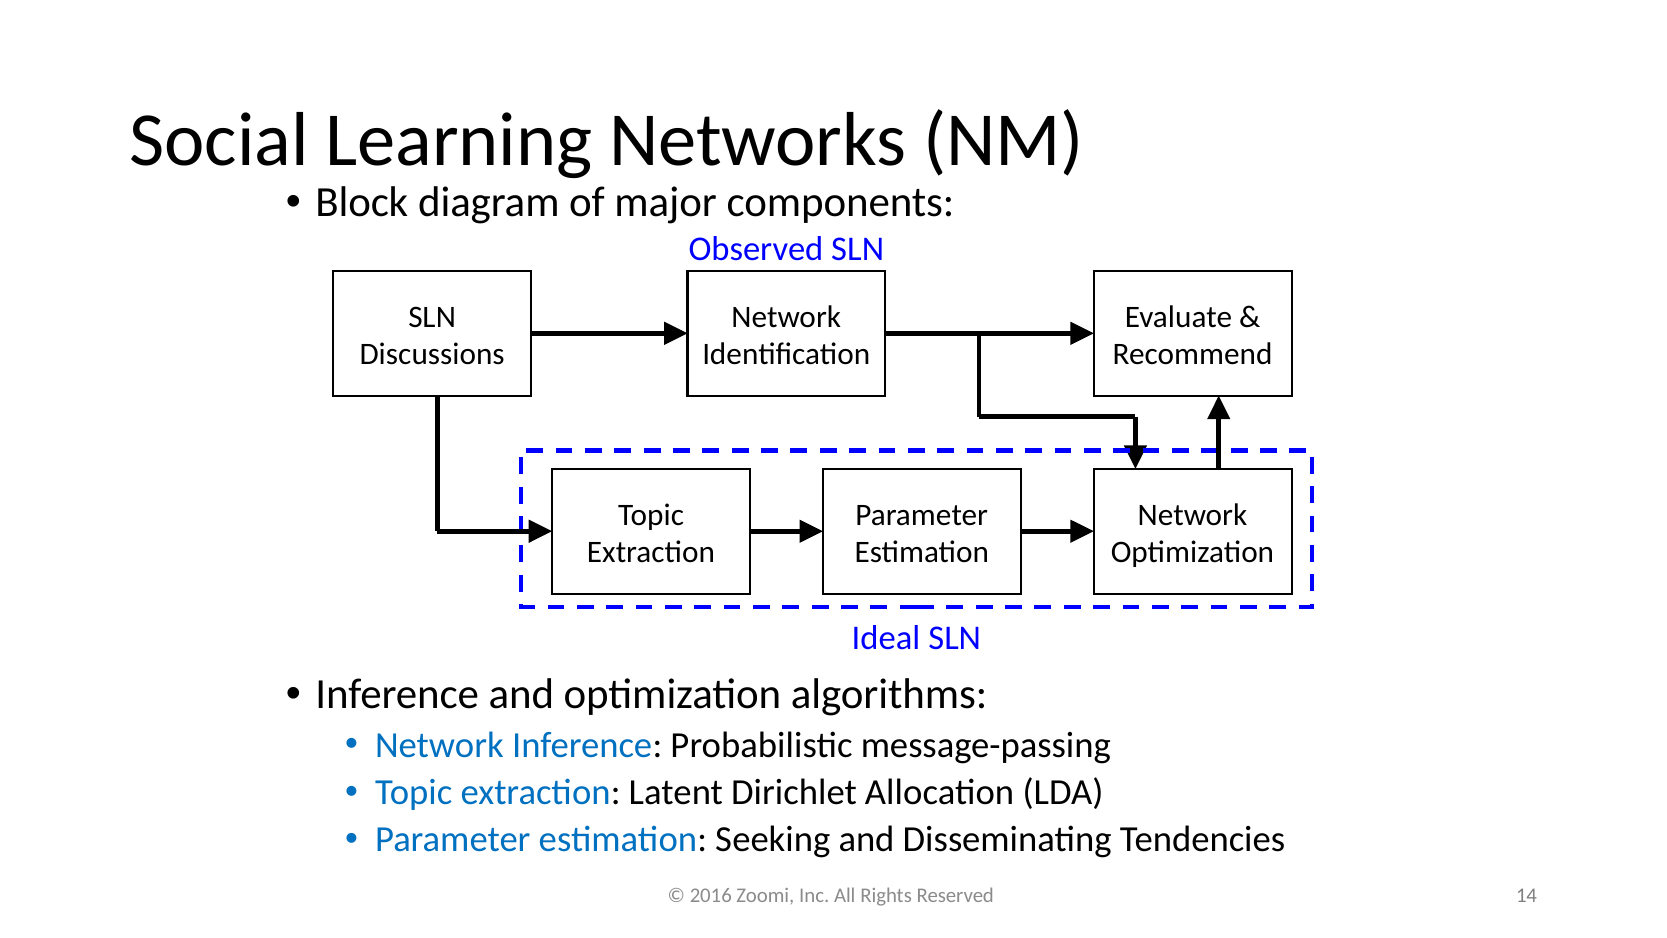

# Social Learning Networks (NM)
Block diagram of major components:

Inference and optimization algorithms:
Network Inference: Probabilistic message-passing
Topic extraction: Latent Dirichlet Allocation (LDA)
Parameter estimation: Seeking and Disseminating Tendencies
Observed SLN
SLN
Discussions
Network
Identification
Evaluate &
Recommend

Topic
Extraction
Parameter
Estimation
Network
Optimization
Ideal SLN
© 2016 Zoomi, Inc. All Rights Reserved
14